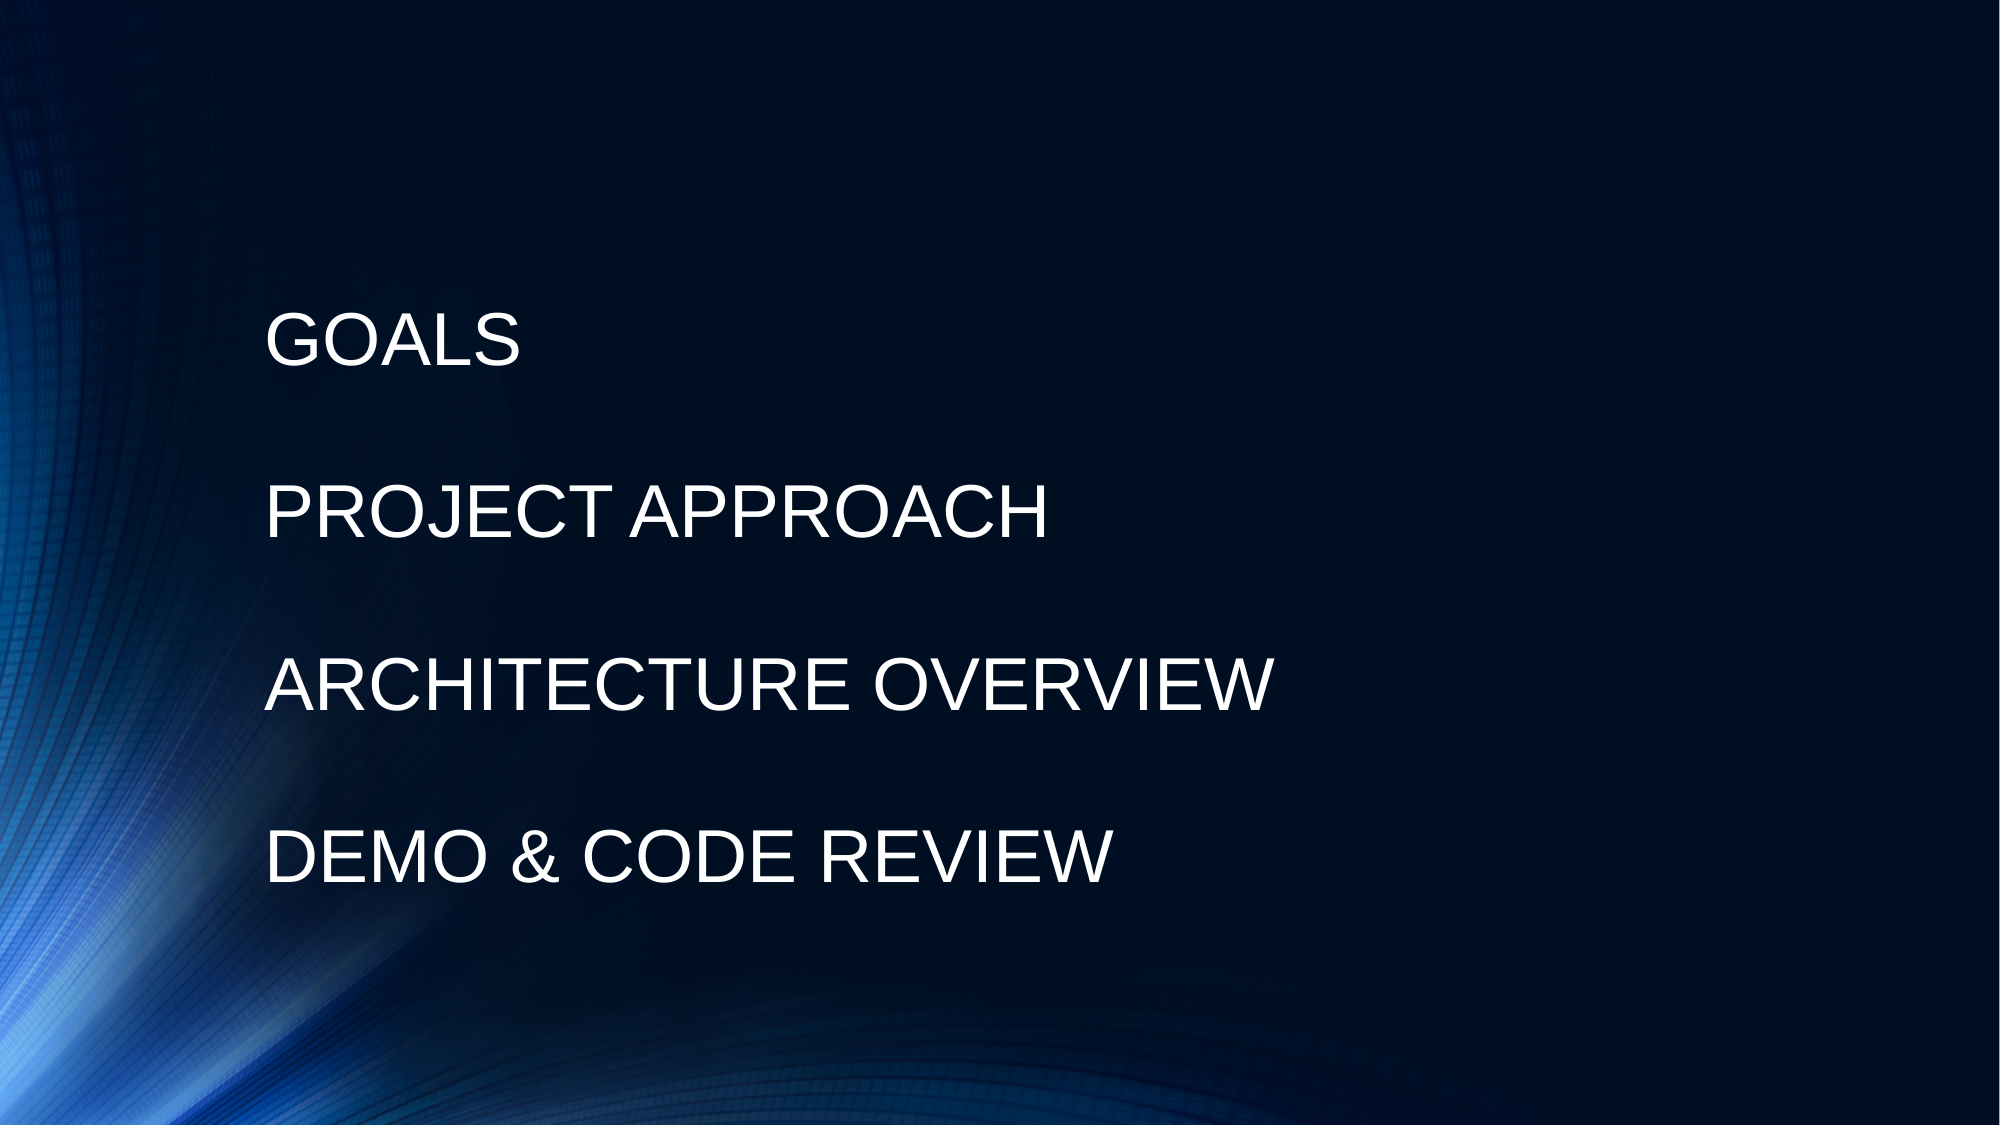

GOALS
PROJECT APPROACH
ARCHITECTURE OVERVIEW
DEMO & CODE REVIEW